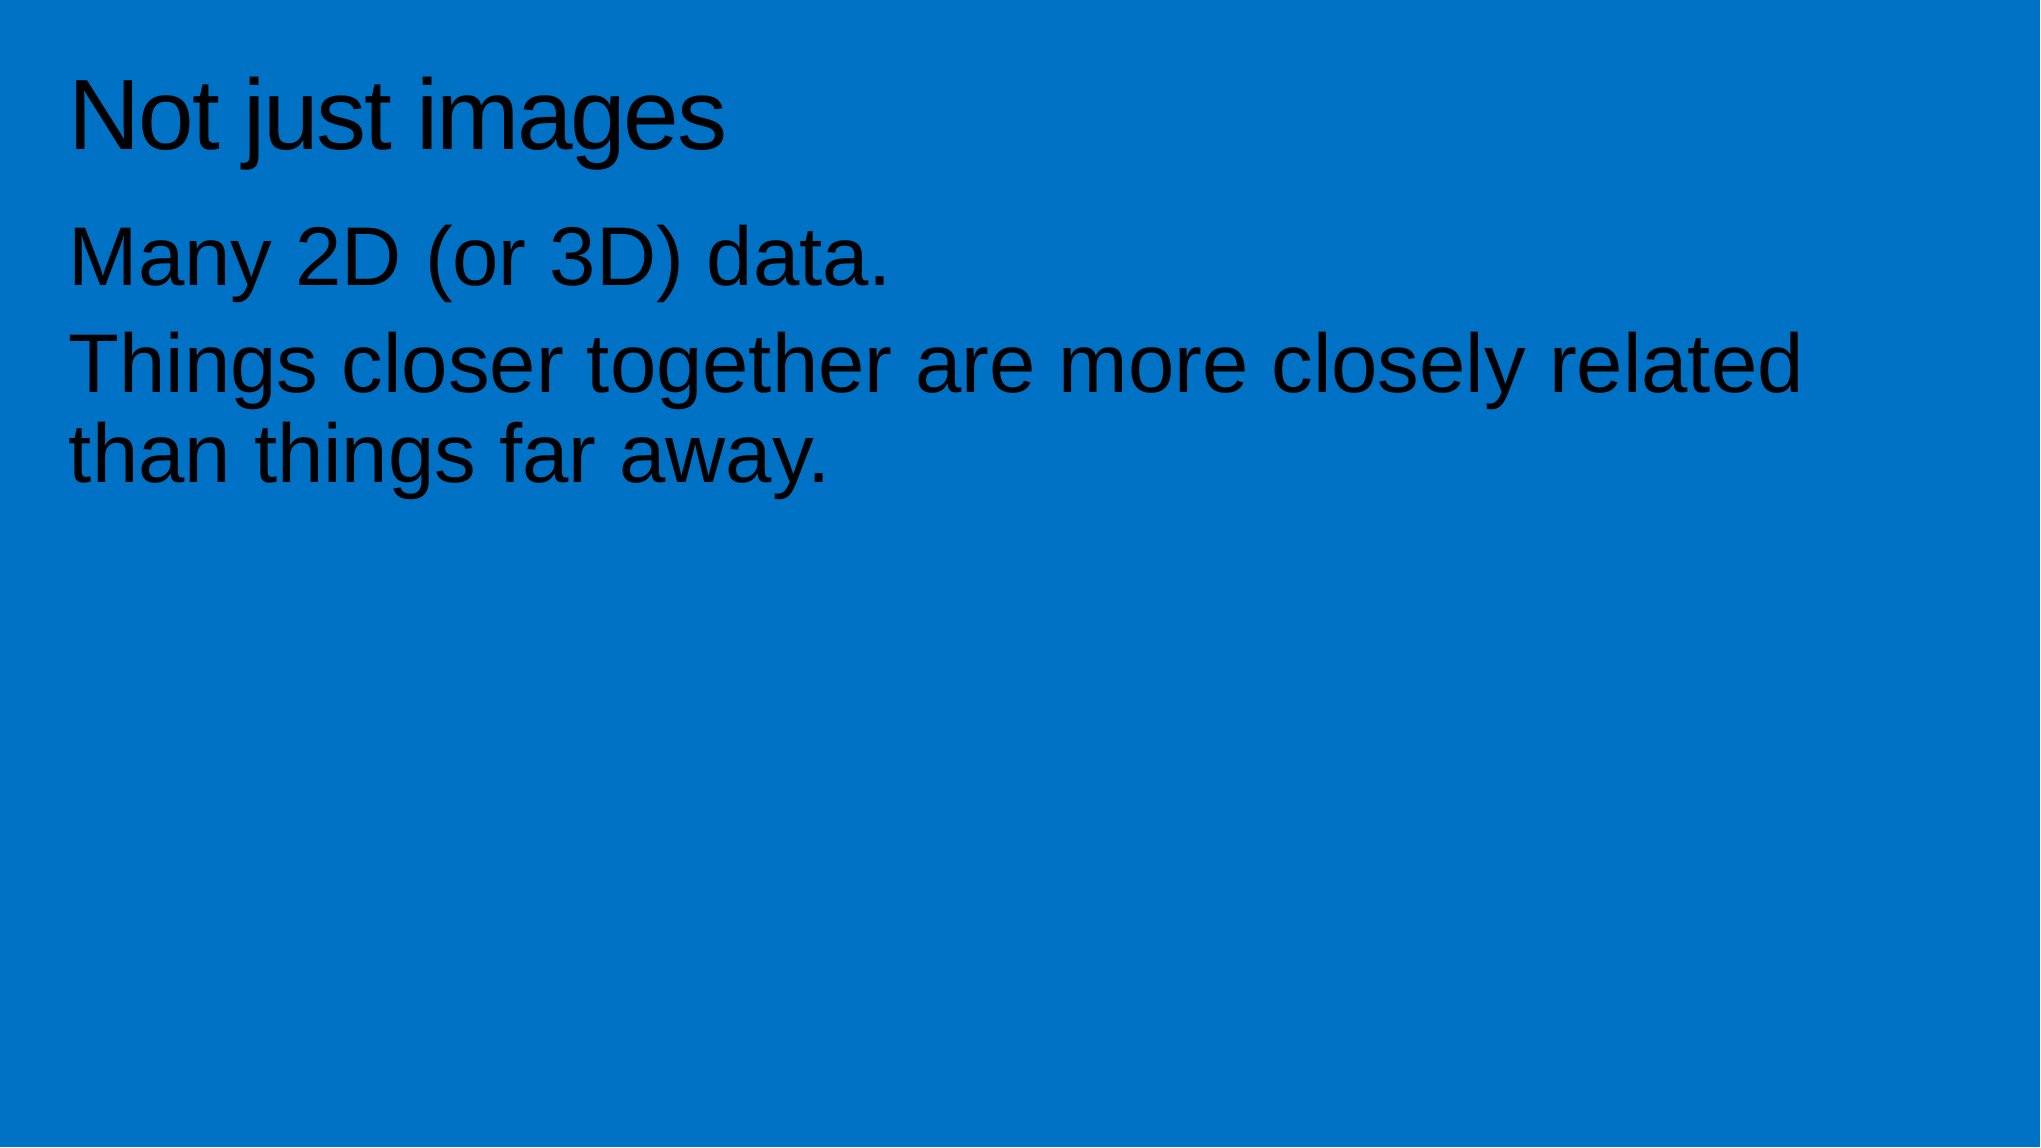

# Not just images
Many 2D (or 3D) data.
Things closer together are more closely related than things far away.